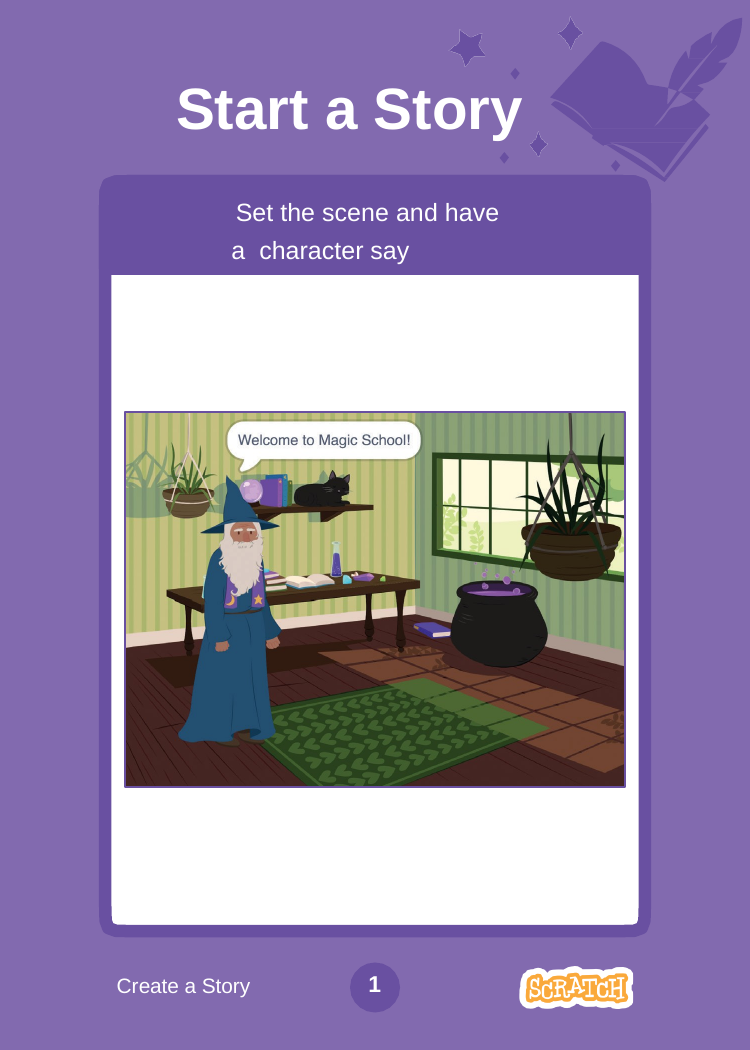

# Start a Story

Set the scene and have a  character say something.

1
Create a Story